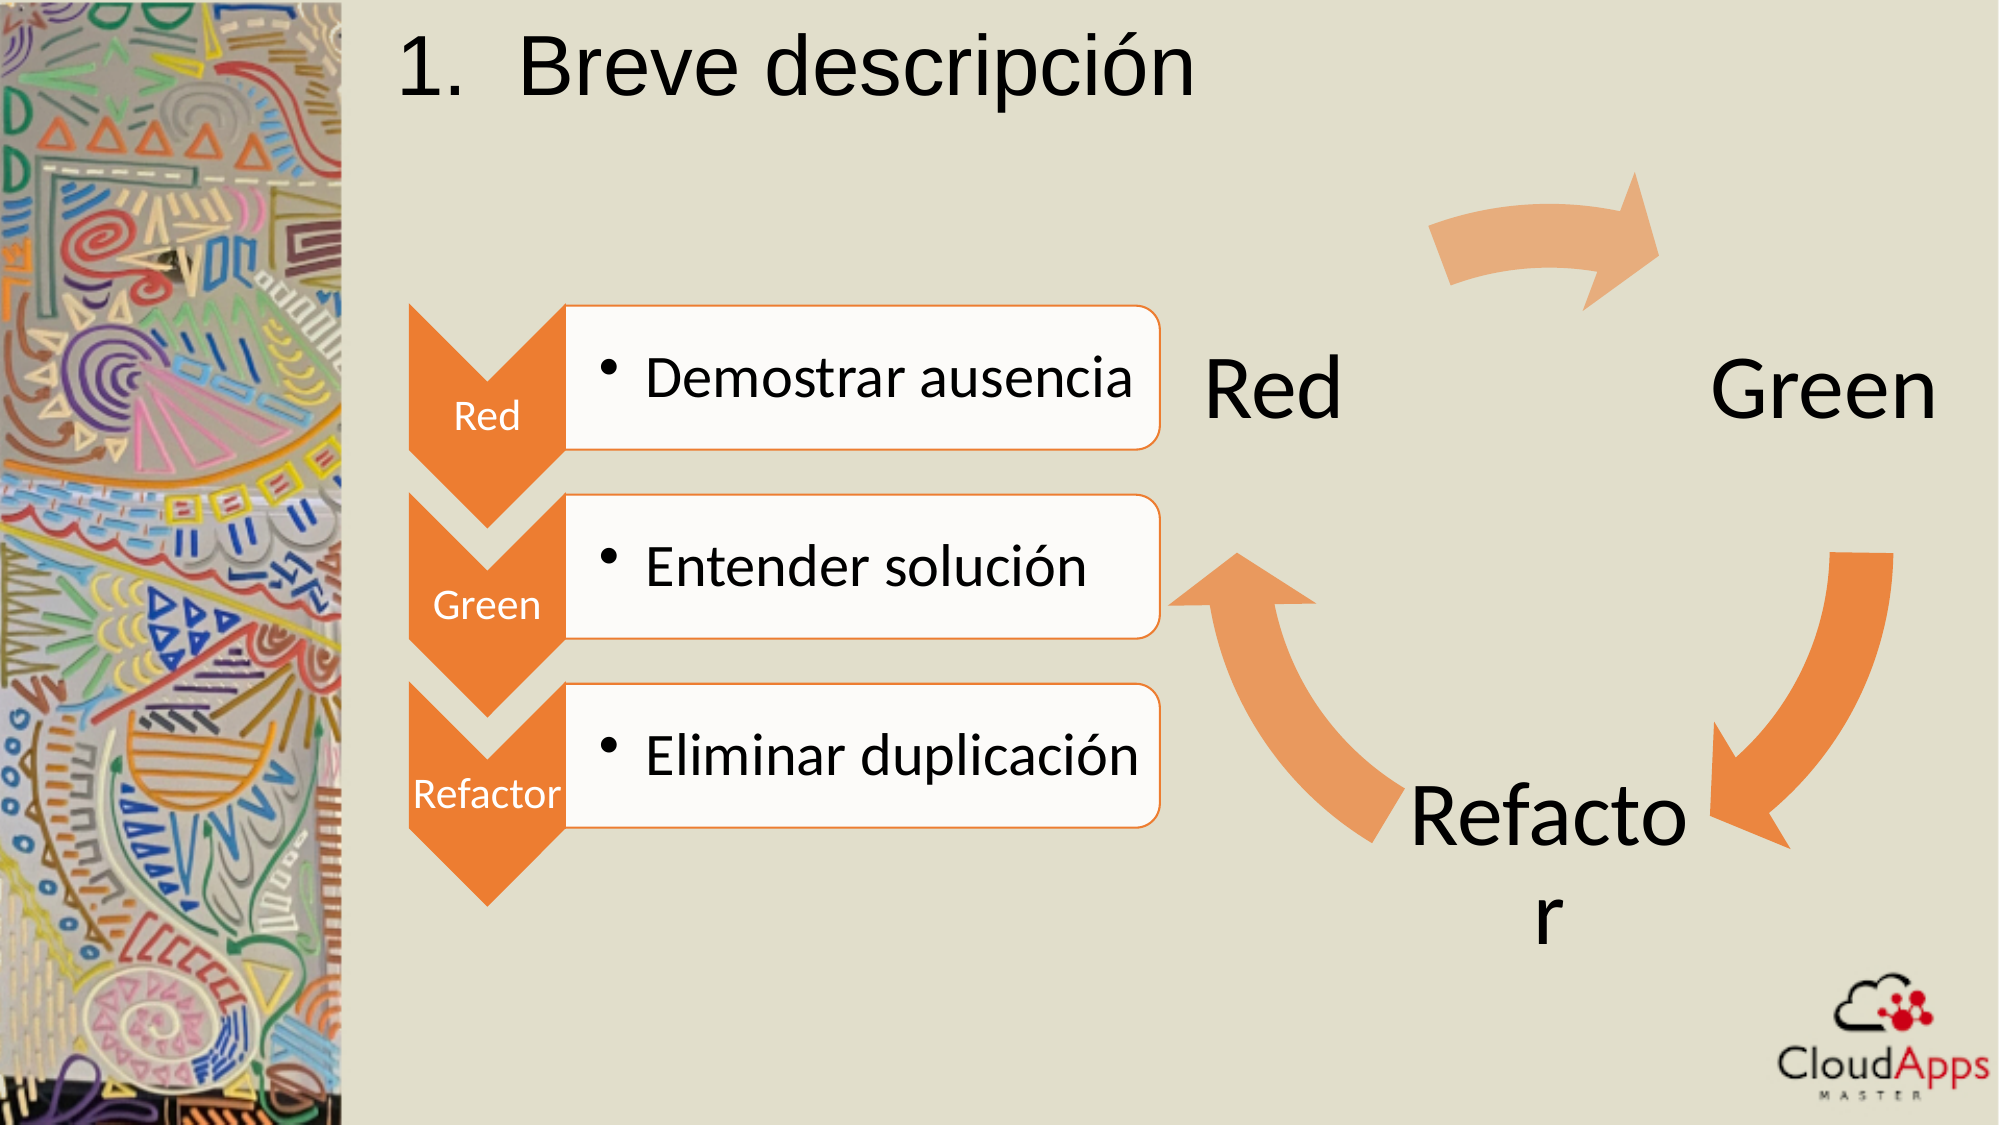

Breve descripción
Green
Refactor
Red
Red
Demostrar ausencia
Green
Entender solución
Refactor
Eliminar duplicación